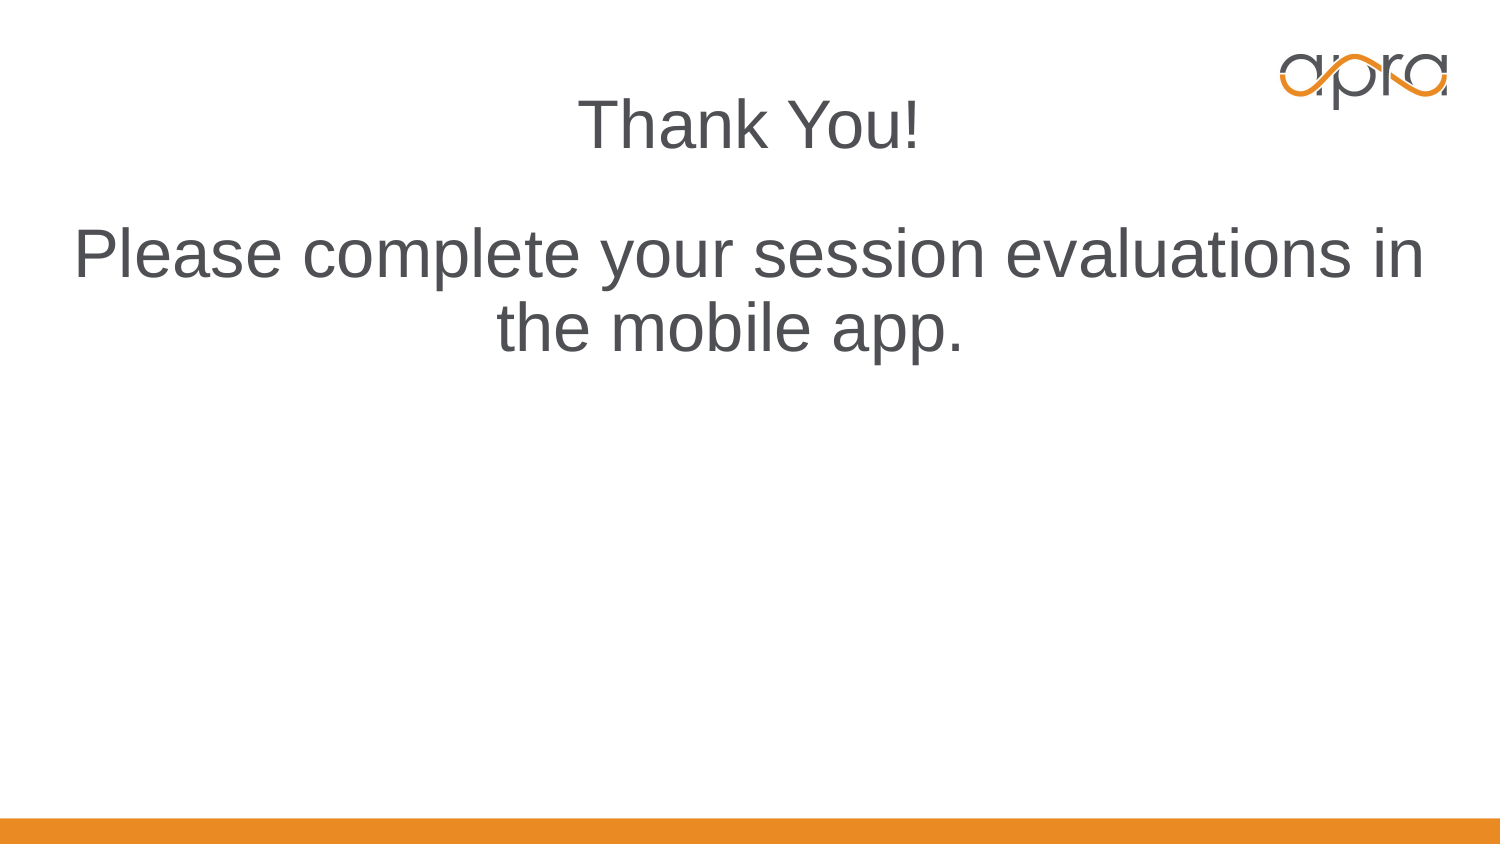

# Thank You!
Please complete your session evaluations in the mobile app.